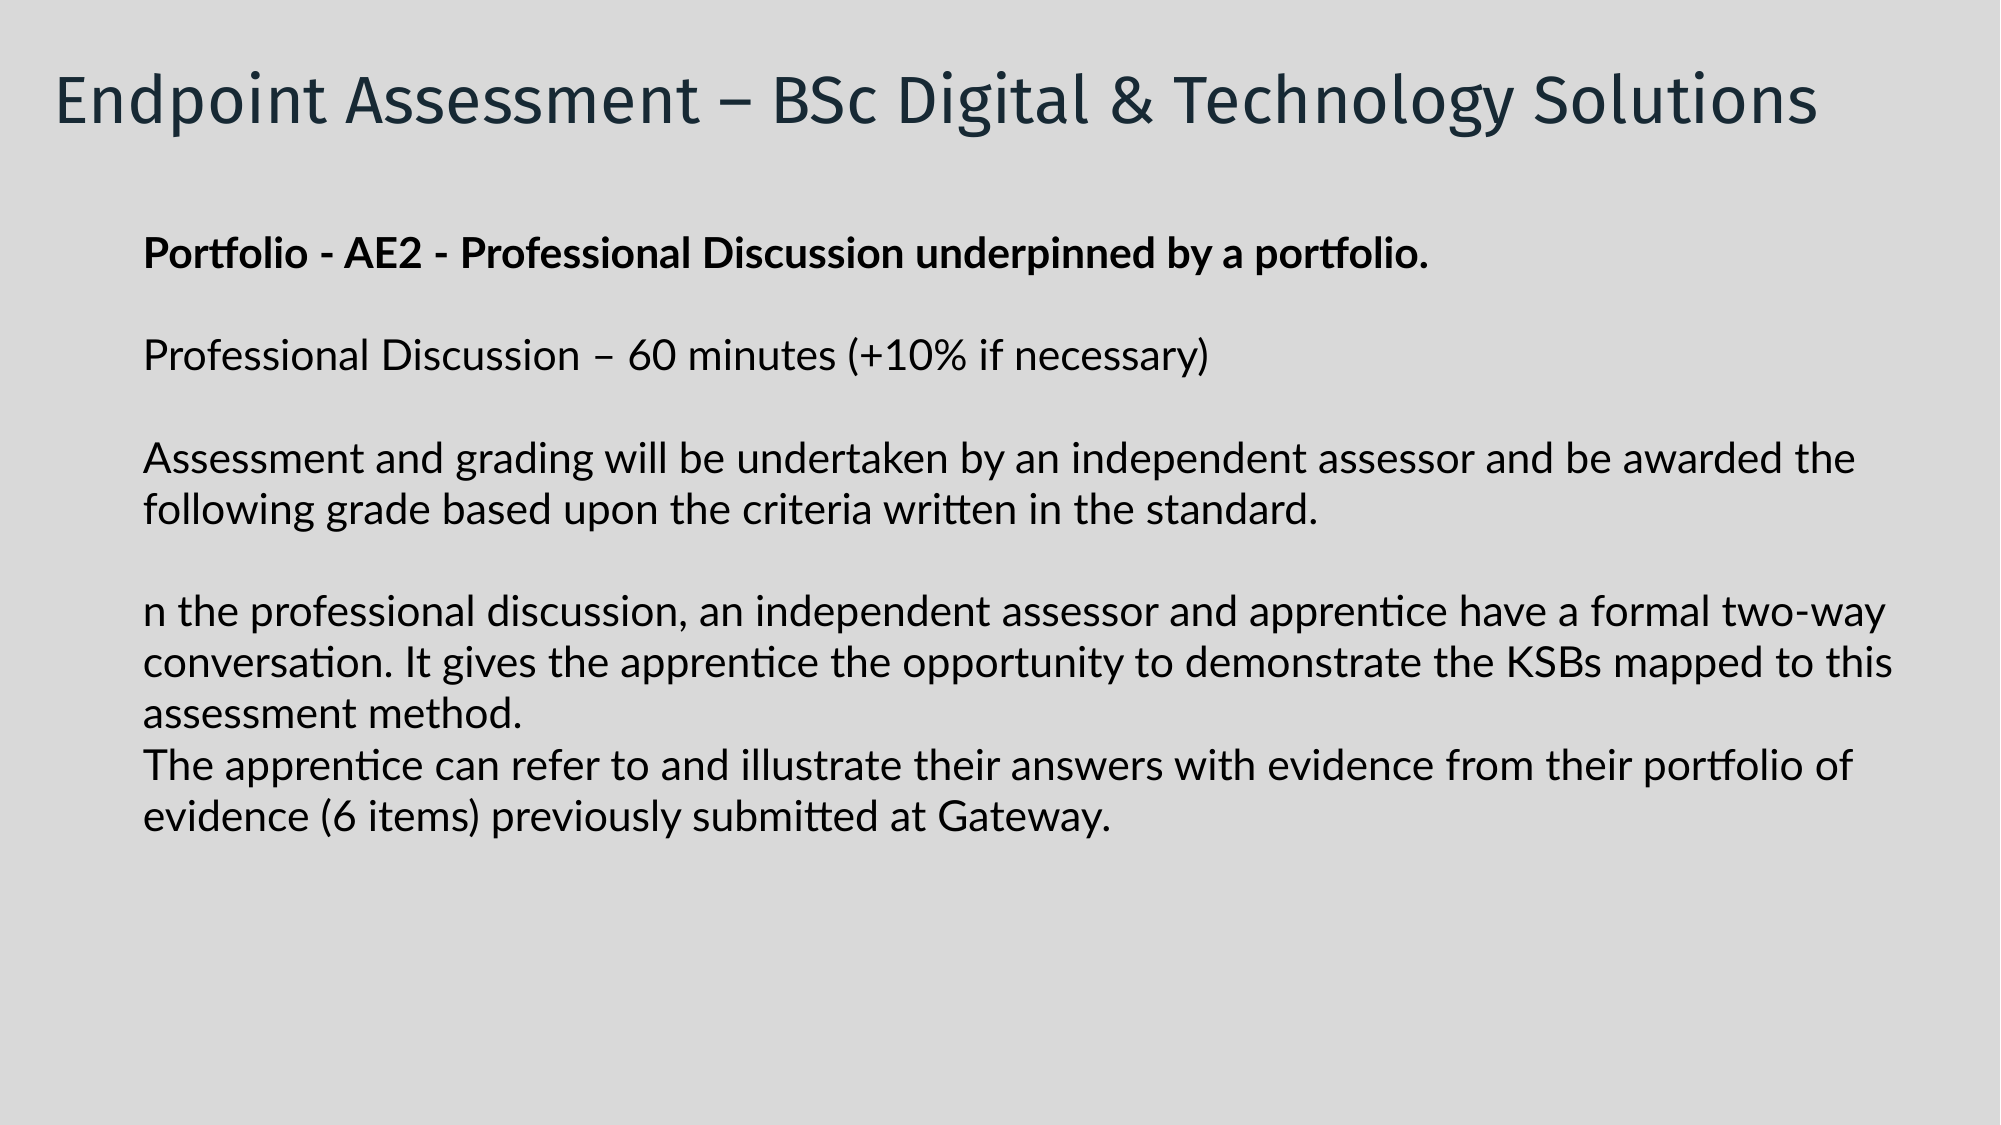

Endpoint Assessment – BSc Digital & Technology Solutions
Portfolio - AE2 - Professional Discussion underpinned by a portfolio.
Professional Discussion – 60 minutes (+10% if necessary)
Assessment and grading will be undertaken by an independent assessor and be awarded the following grade based upon the criteria written in the standard.
n the professional discussion, an independent assessor and apprentice have a formal two-way conversation. It gives the apprentice the opportunity to demonstrate the KSBs mapped to this assessment method.
The apprentice can refer to and illustrate their answers with evidence from their portfolio of evidence (6 items) previously submitted at Gateway.